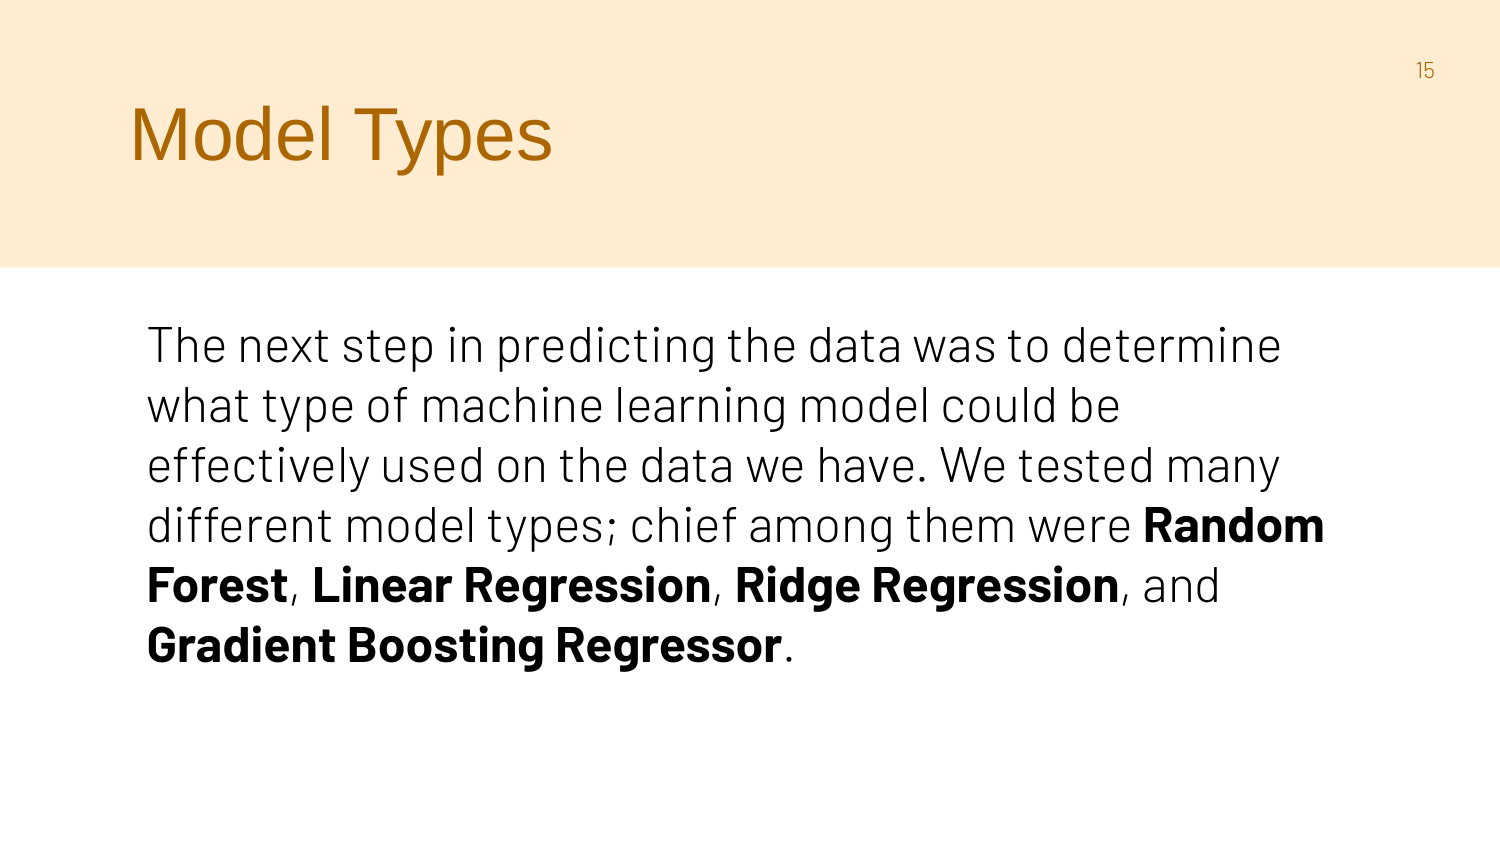

15
Model Types
The next step in predicting the data was to determine what type of machine learning model could be effectively used on the data we have. We tested many different model types; chief among them were Random Forest, Linear Regression, Ridge Regression, and Gradient Boosting Regressor.